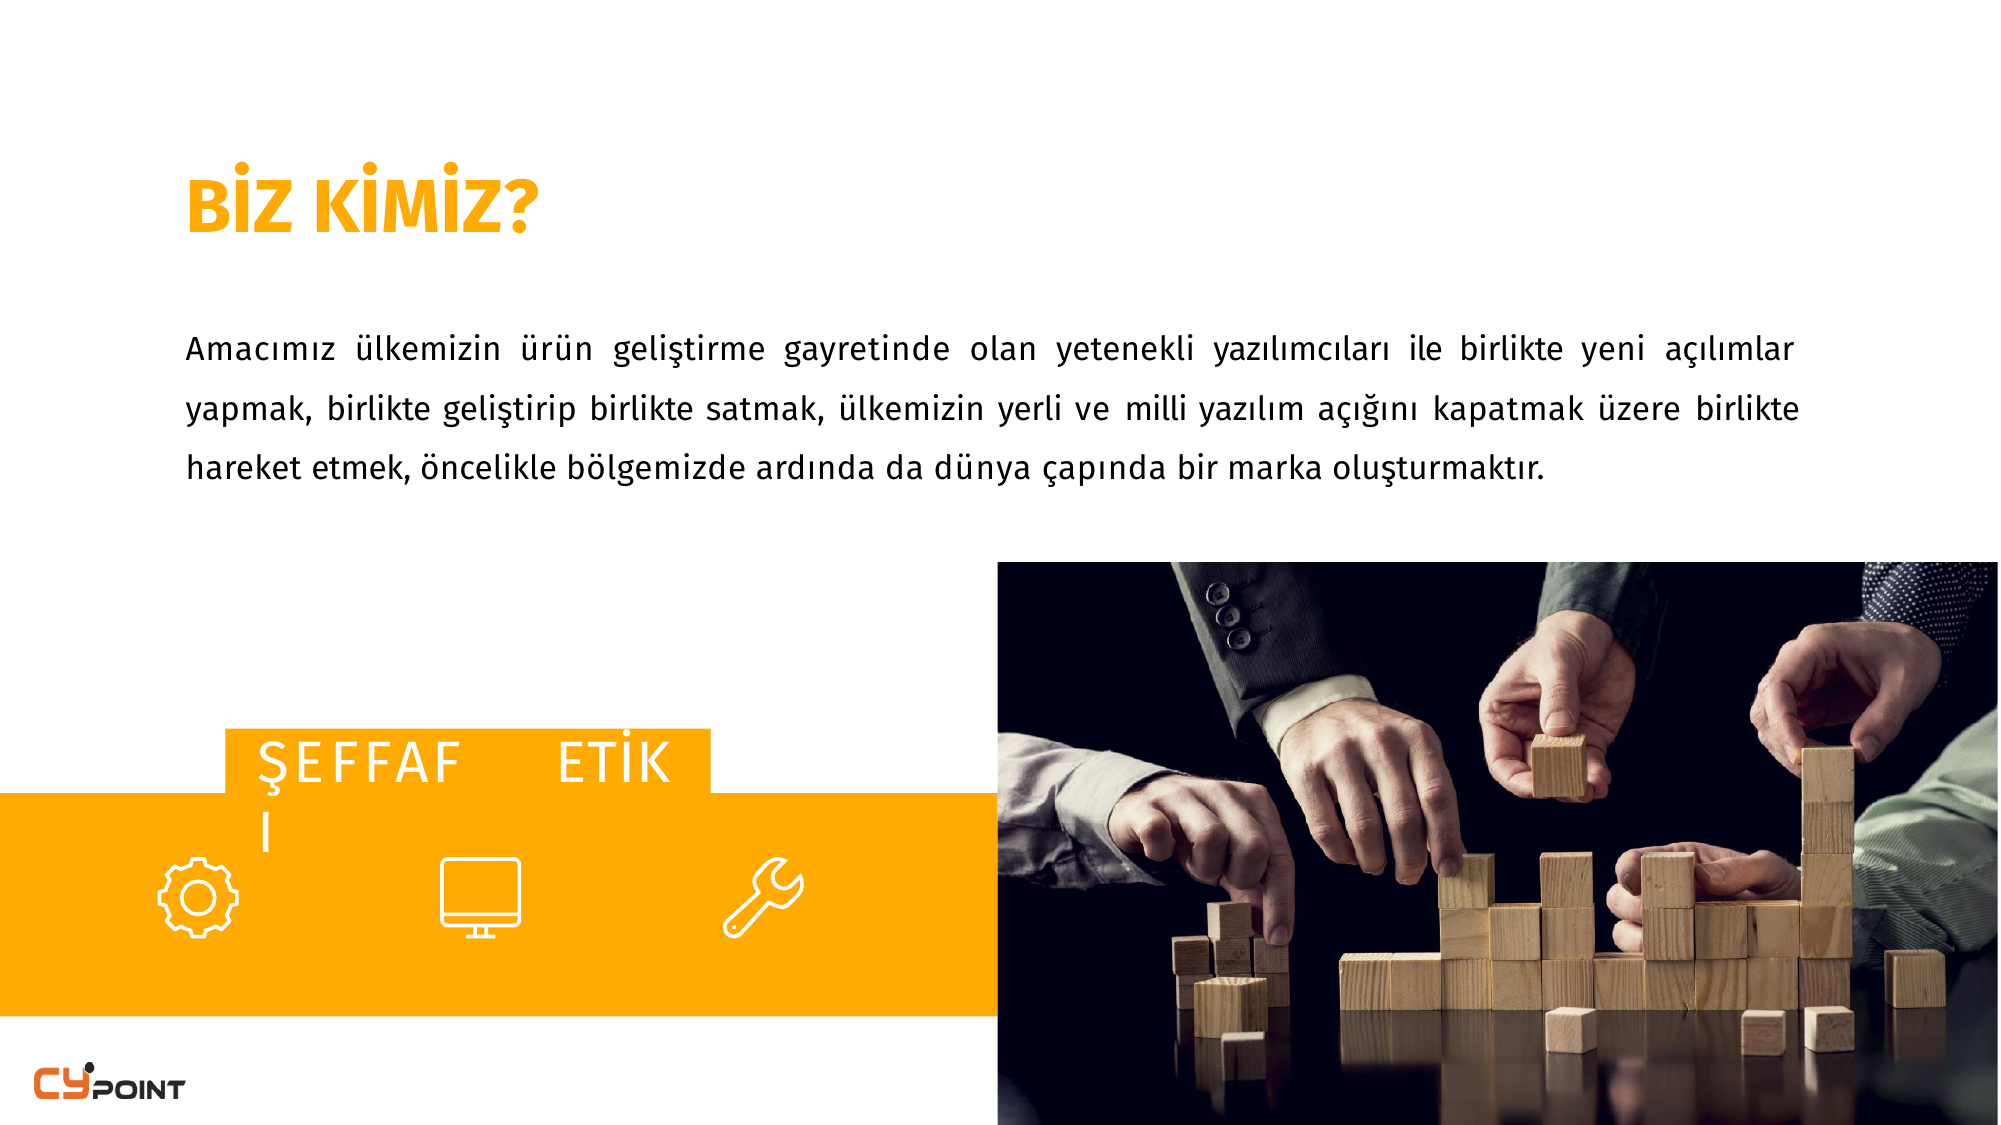

# BİZ KİMİZ?
Amacımız ülkemizin ürün geliştirme gayretinde olan yetenekli yazılımcıları ile birlikte yeni açılımlar  yapmak, birlikte geliştirip birlikte satmak, ülkemizin yerli ve milli yazılım açığını kapatmak üzere birlikte  hareket etmek, öncelikle bölgemizde ardında da dünya çapında bir marka oluşturmaktır.

ŞEFFAF	I
ETİK